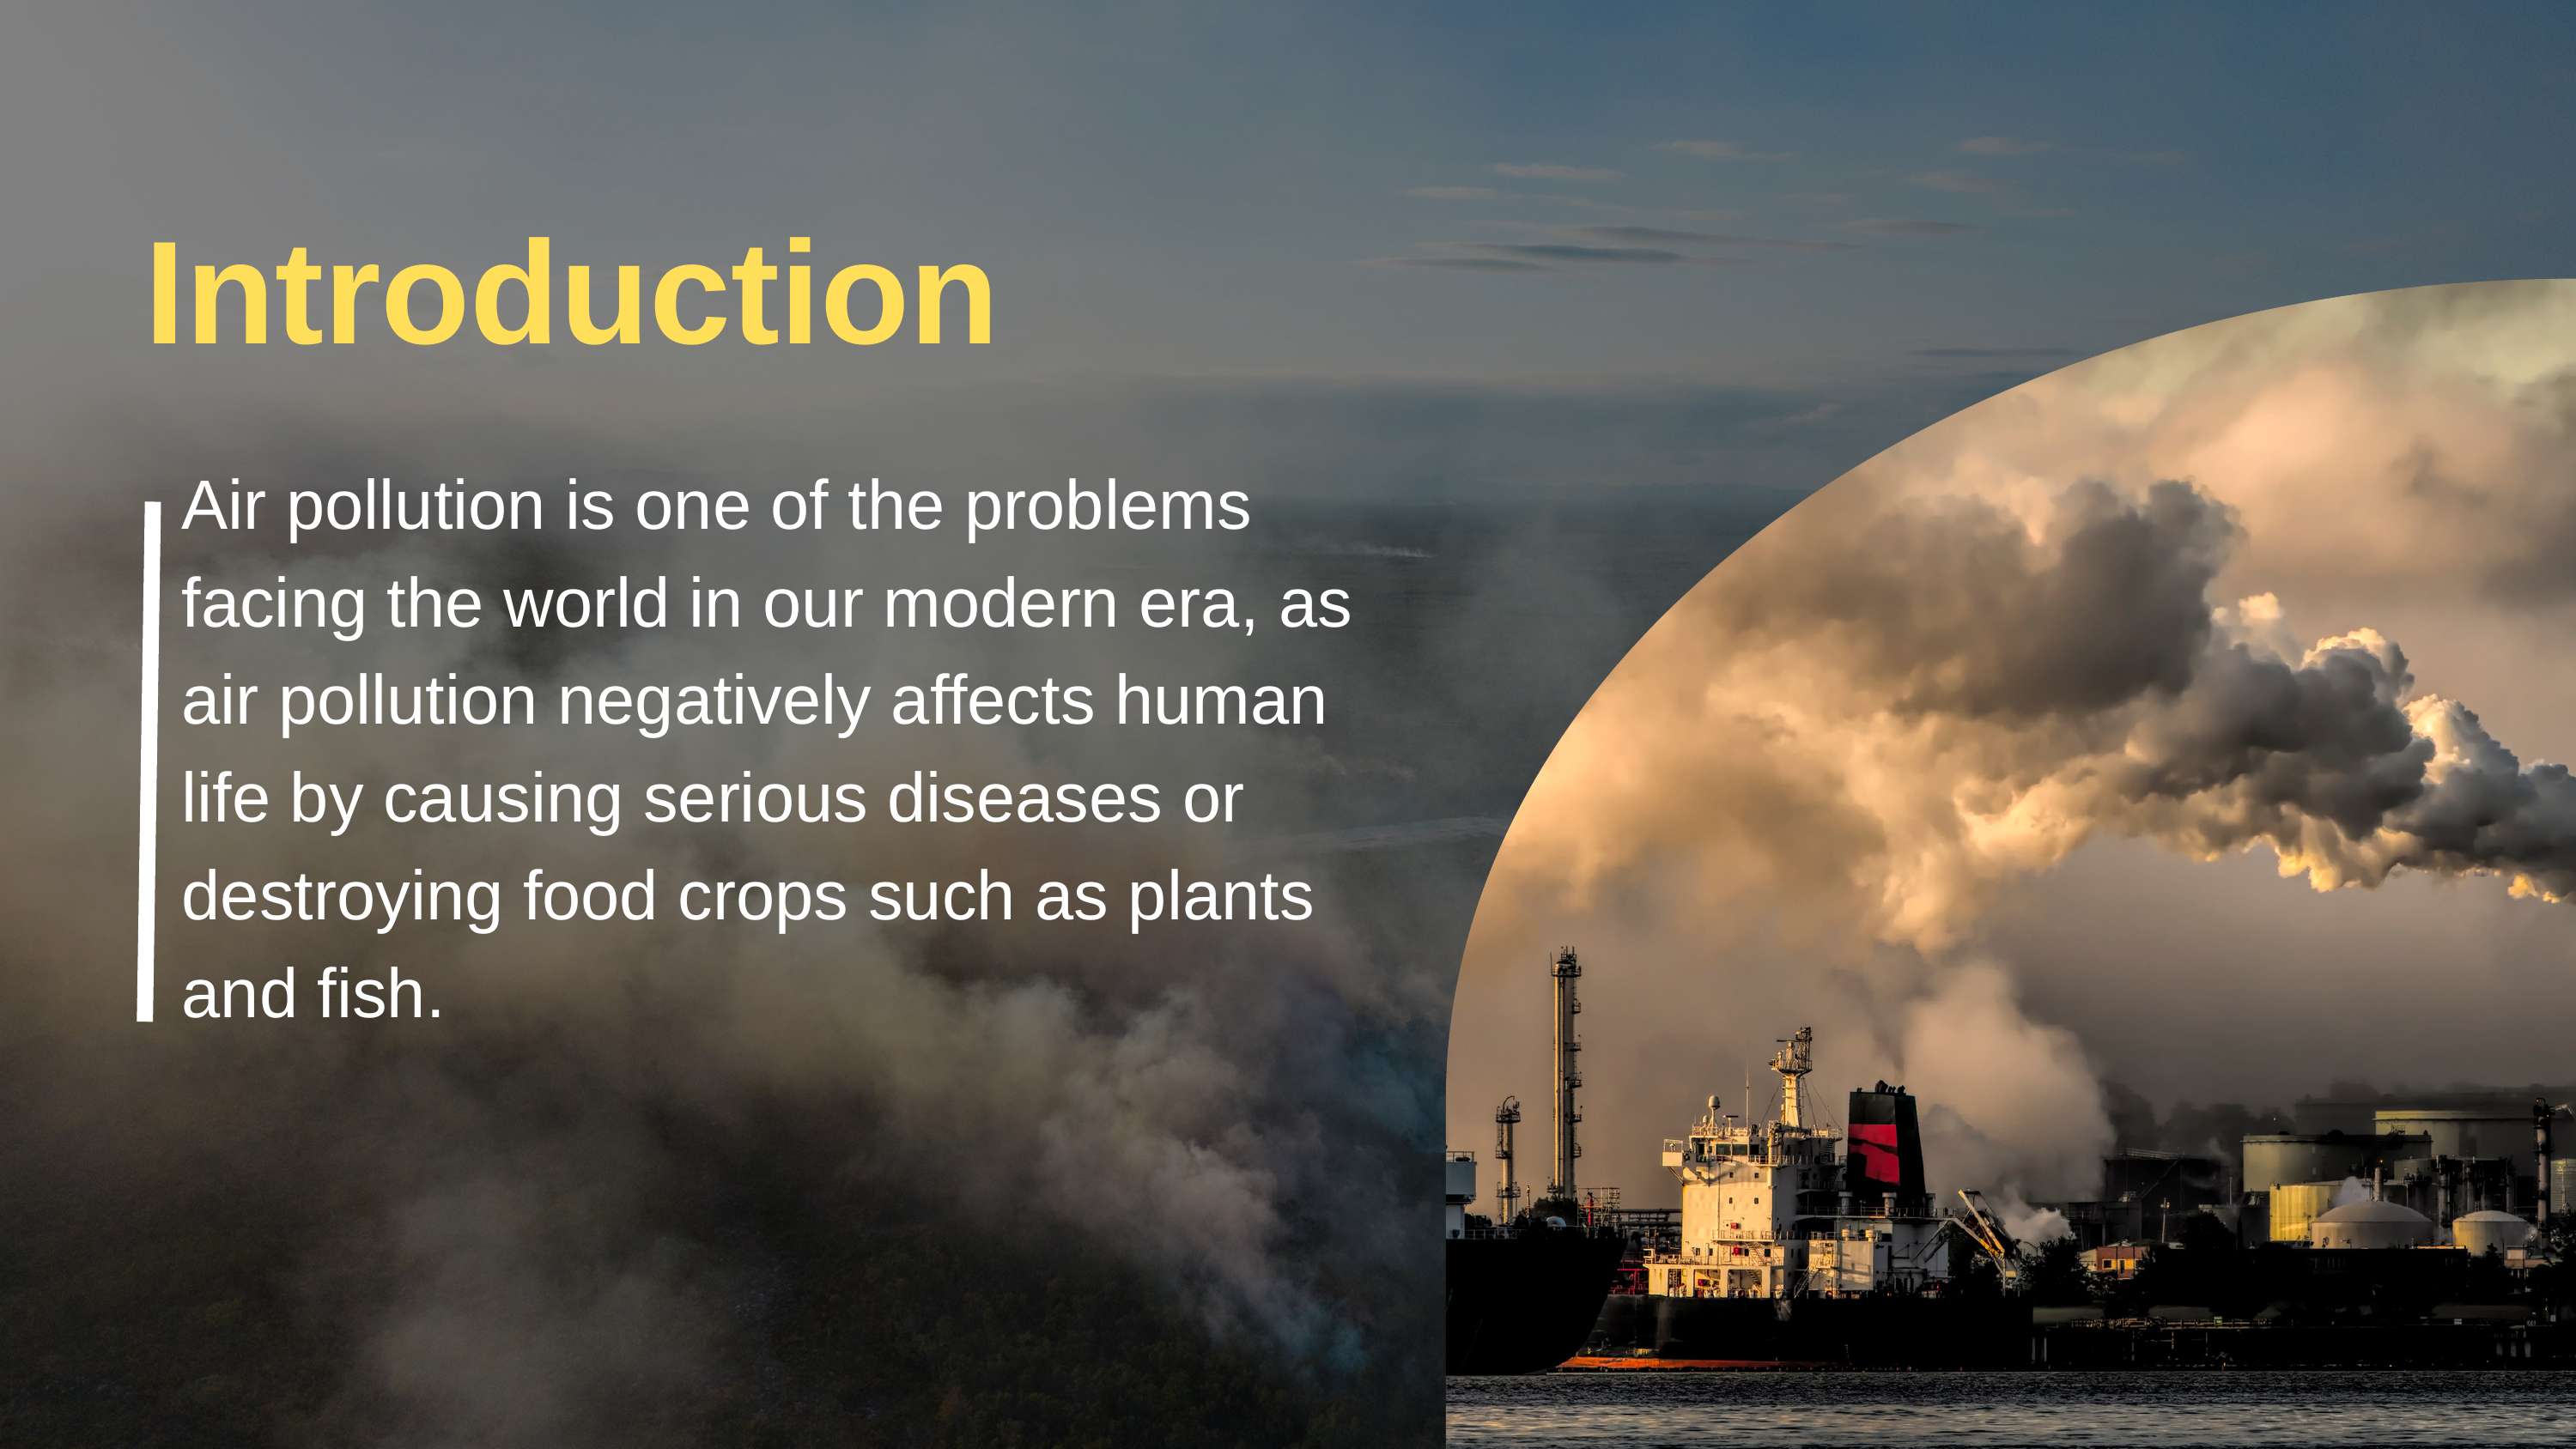

Introduction

Air pollution is one of the problems facing the world in our modern era, as air pollution negatively affects human life by causing serious diseases or destroying food crops such as plants and fish.